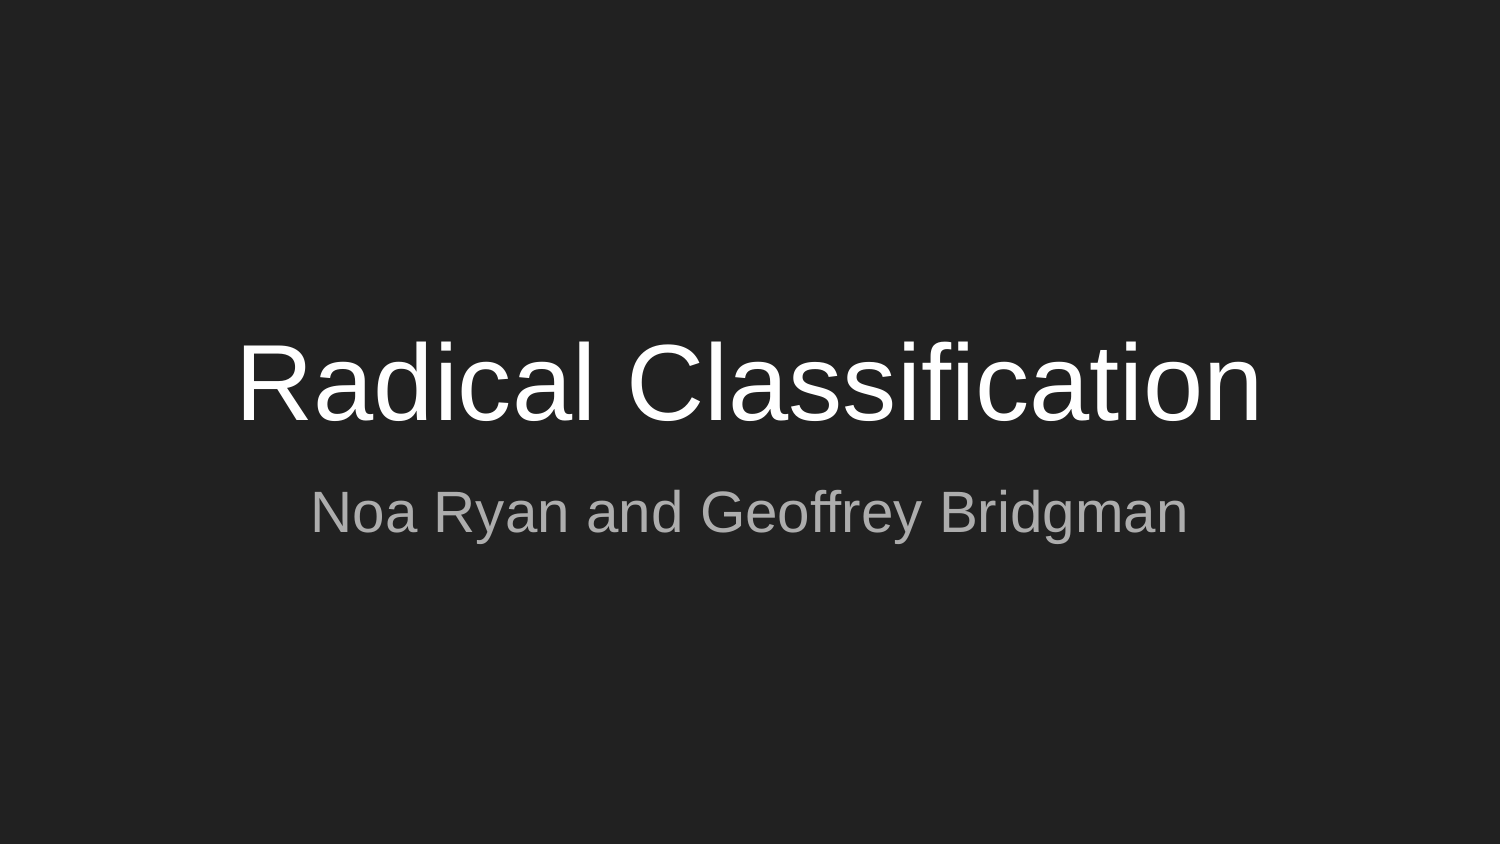

# Radical Classification
Noa Ryan and Geoffrey Bridgman